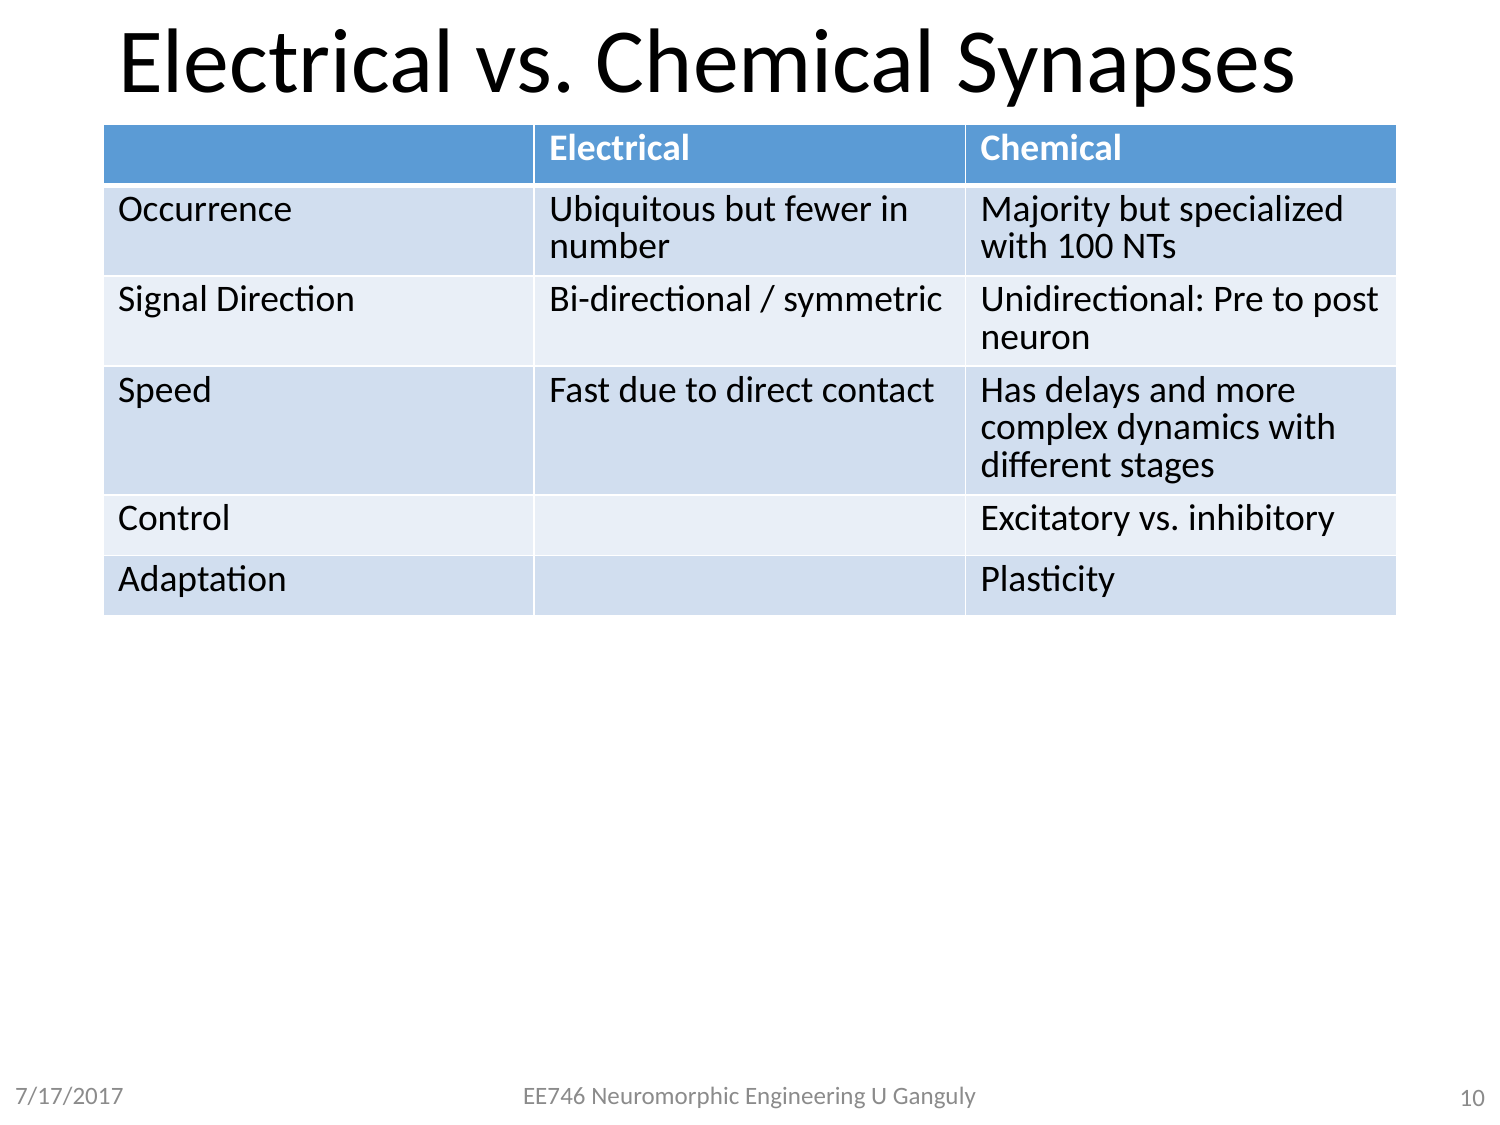

# Electrical vs. Chemical Synapses
|  | Electrical | Chemical |
| --- | --- | --- |
| Occurrence | Ubiquitous but fewer in number | Majority but specialized with 100 NTs |
| Signal Direction | Bi-directional / symmetric | Unidirectional: Pre to post neuron |
| Speed | Fast due to direct contact | Has delays and more complex dynamics with different stages |
| Control |  | Excitatory vs. inhibitory |
| Adaptation |  | Plasticity |
EE746 Neuromorphic Engineering U Ganguly
7/17/2017
10